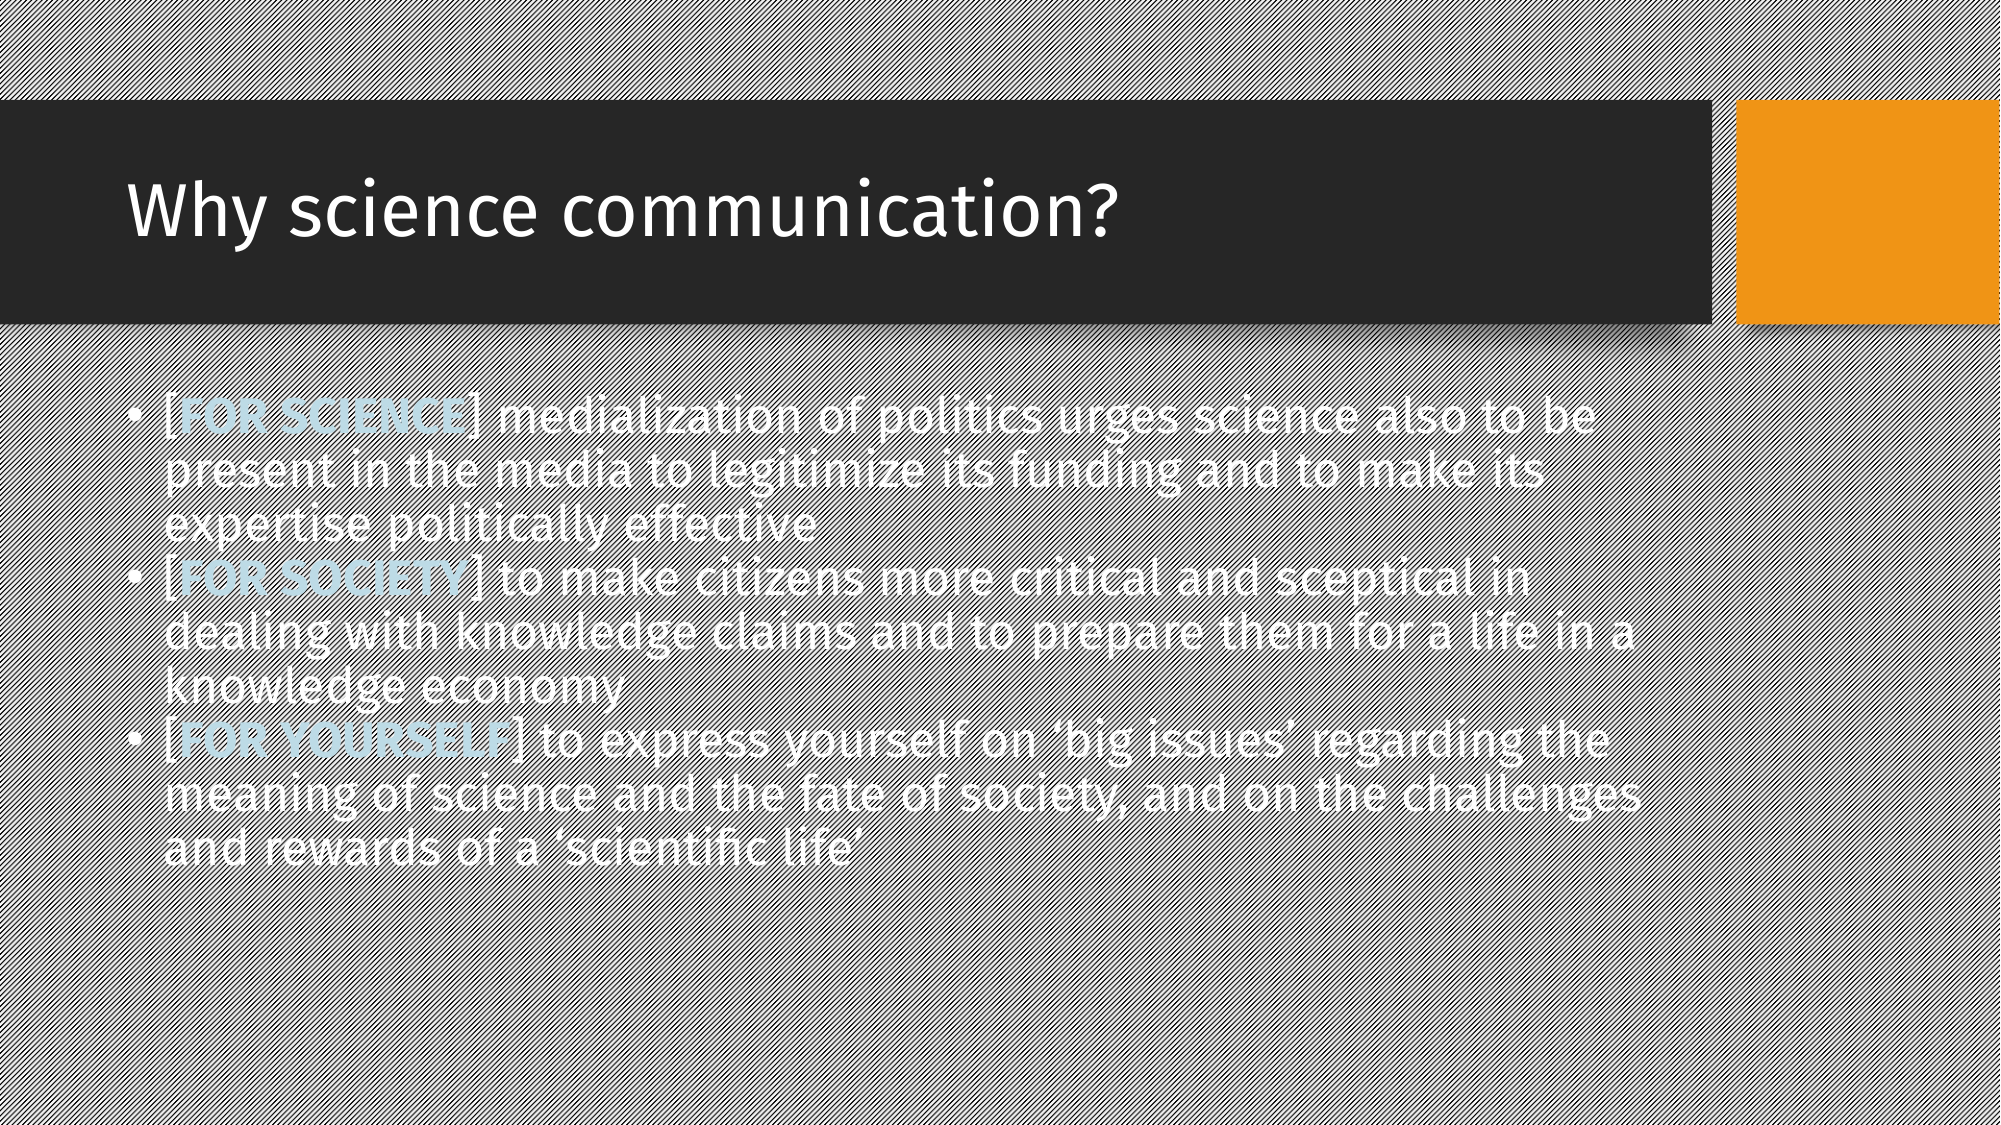

Why science communication?
[FOR SCIENCE] medialization of politics urges science also to be present in the media to legitimize its funding and to make its expertise politically effective
[FOR SOCIETY] to make citizens more critical and sceptical in dealing with knowledge claims and to prepare them for a life in a knowledge economy
[FOR YOURSELF] to express yourself on ‘big issues’ regarding the meaning of science and the fate of society, and on the challenges and rewards of a ‘scientific life’